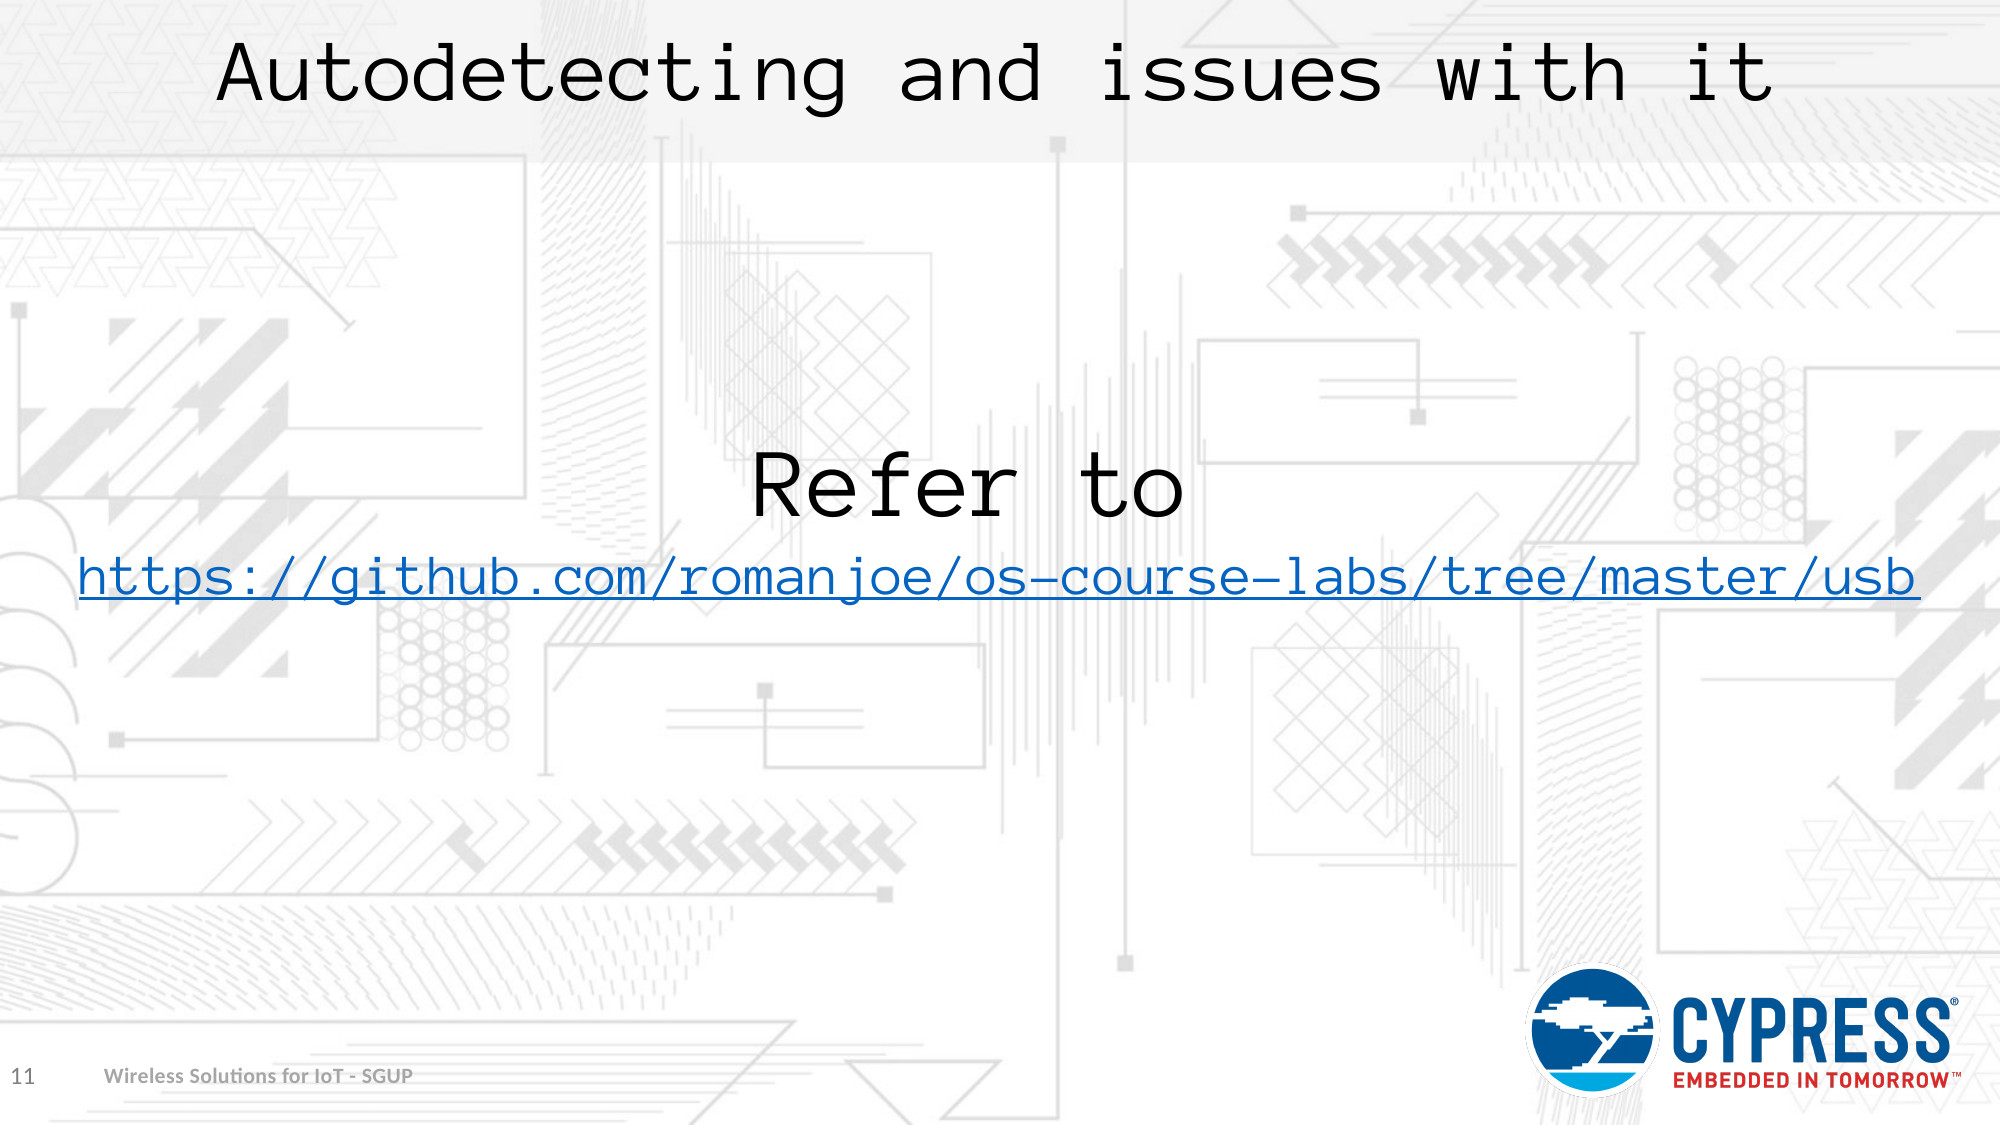

# Autodetecting and issues with it
Refer to
https://github.com/romanjoe/os-course-labs/tree/master/usb